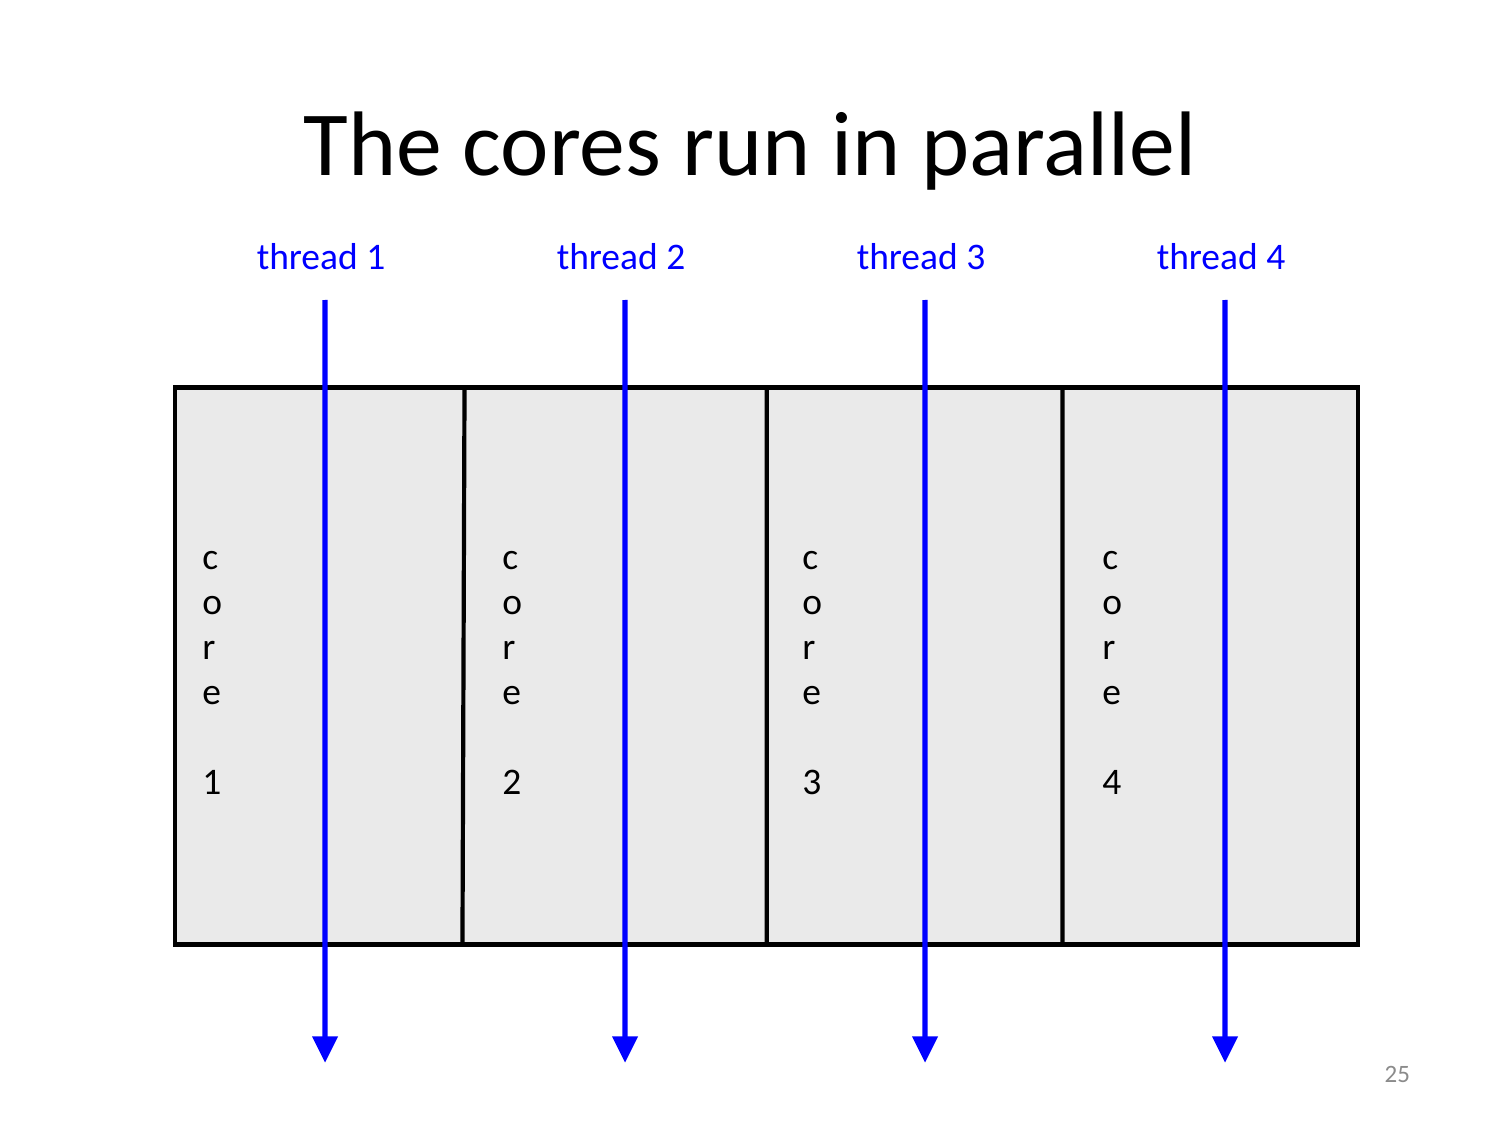

# The cores run in parallel
thread 1
thread 2
thread 3
thread 4

core

1
core

2
core

3
core

4
25